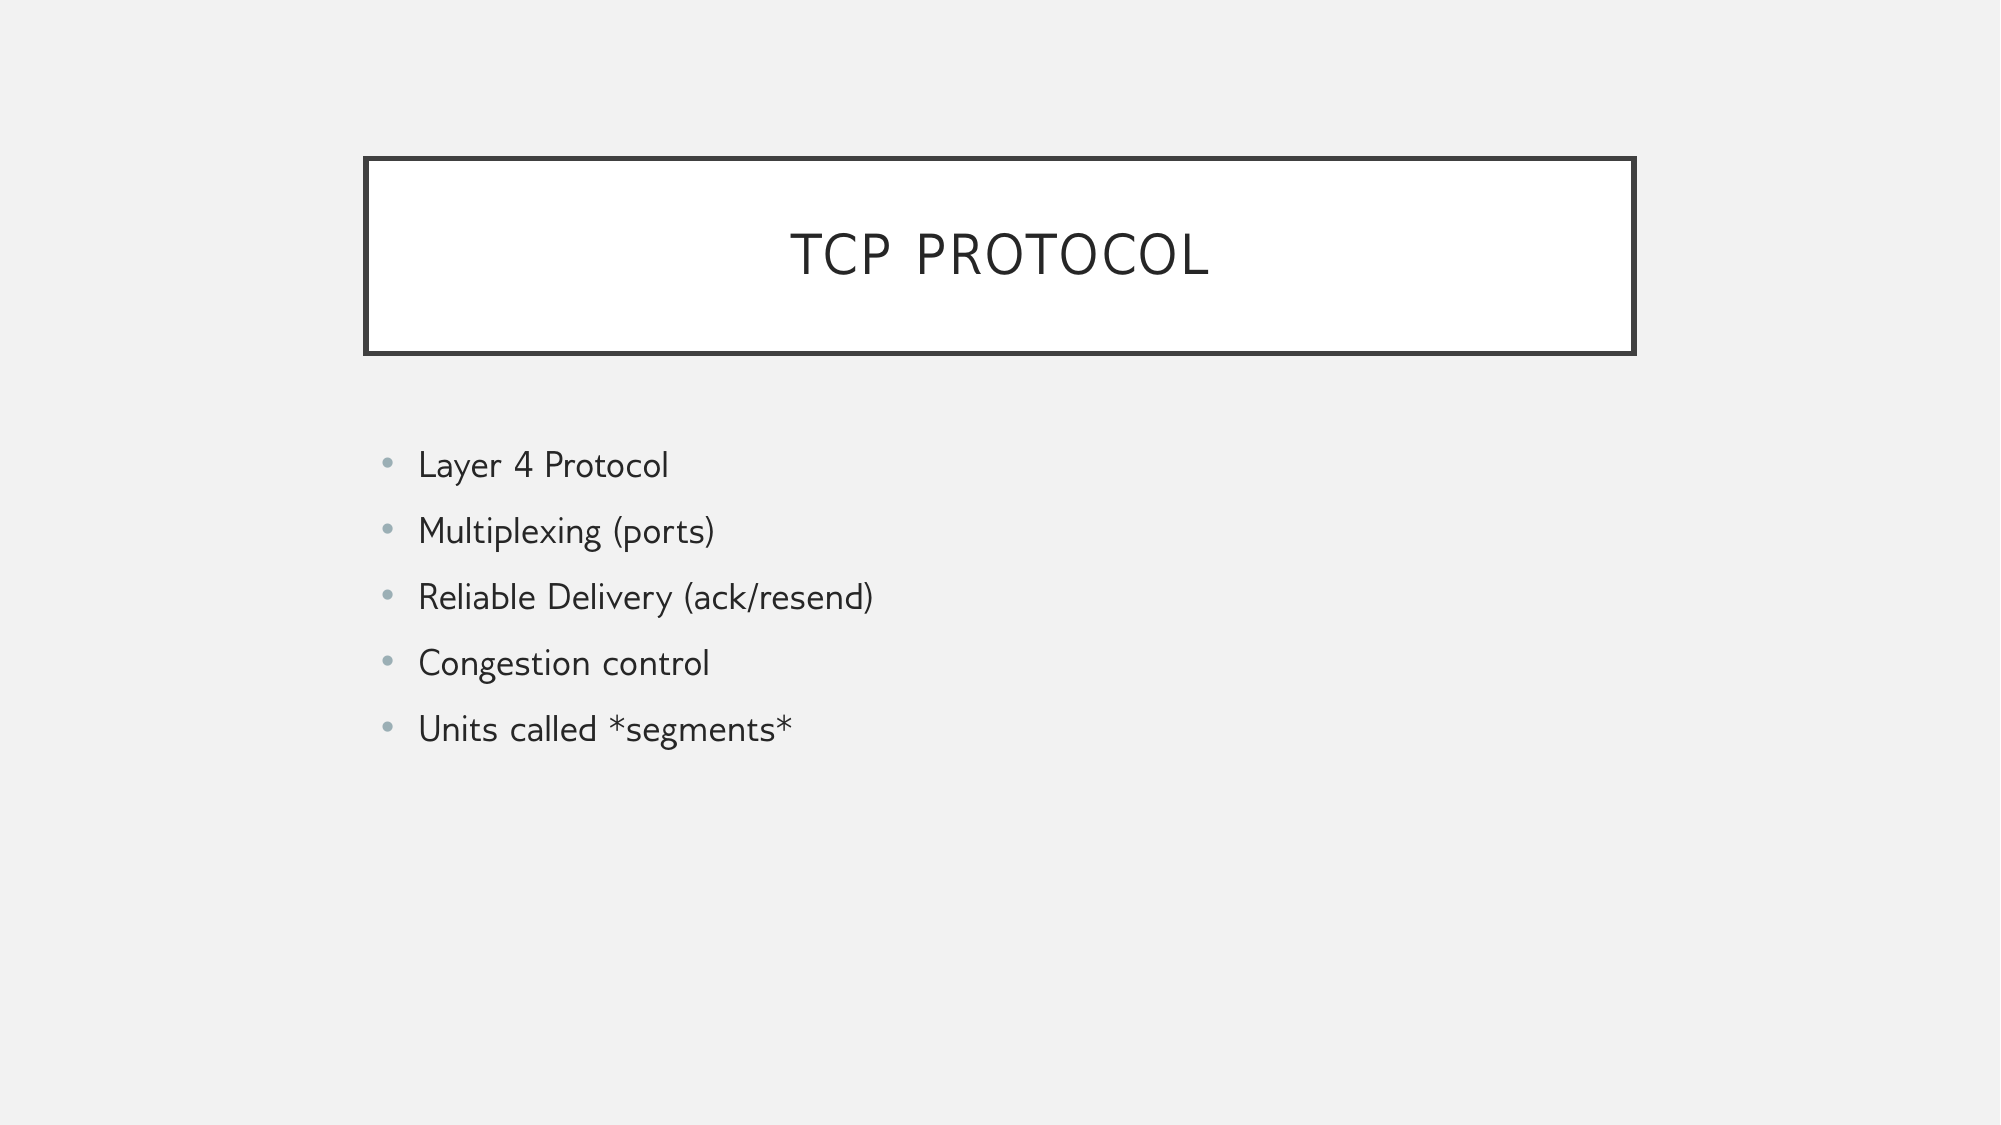

# TCP Protocol
Layer 4 Protocol
Multiplexing (ports)
Reliable Delivery (ack/resend)
Congestion control
Units called *segments*